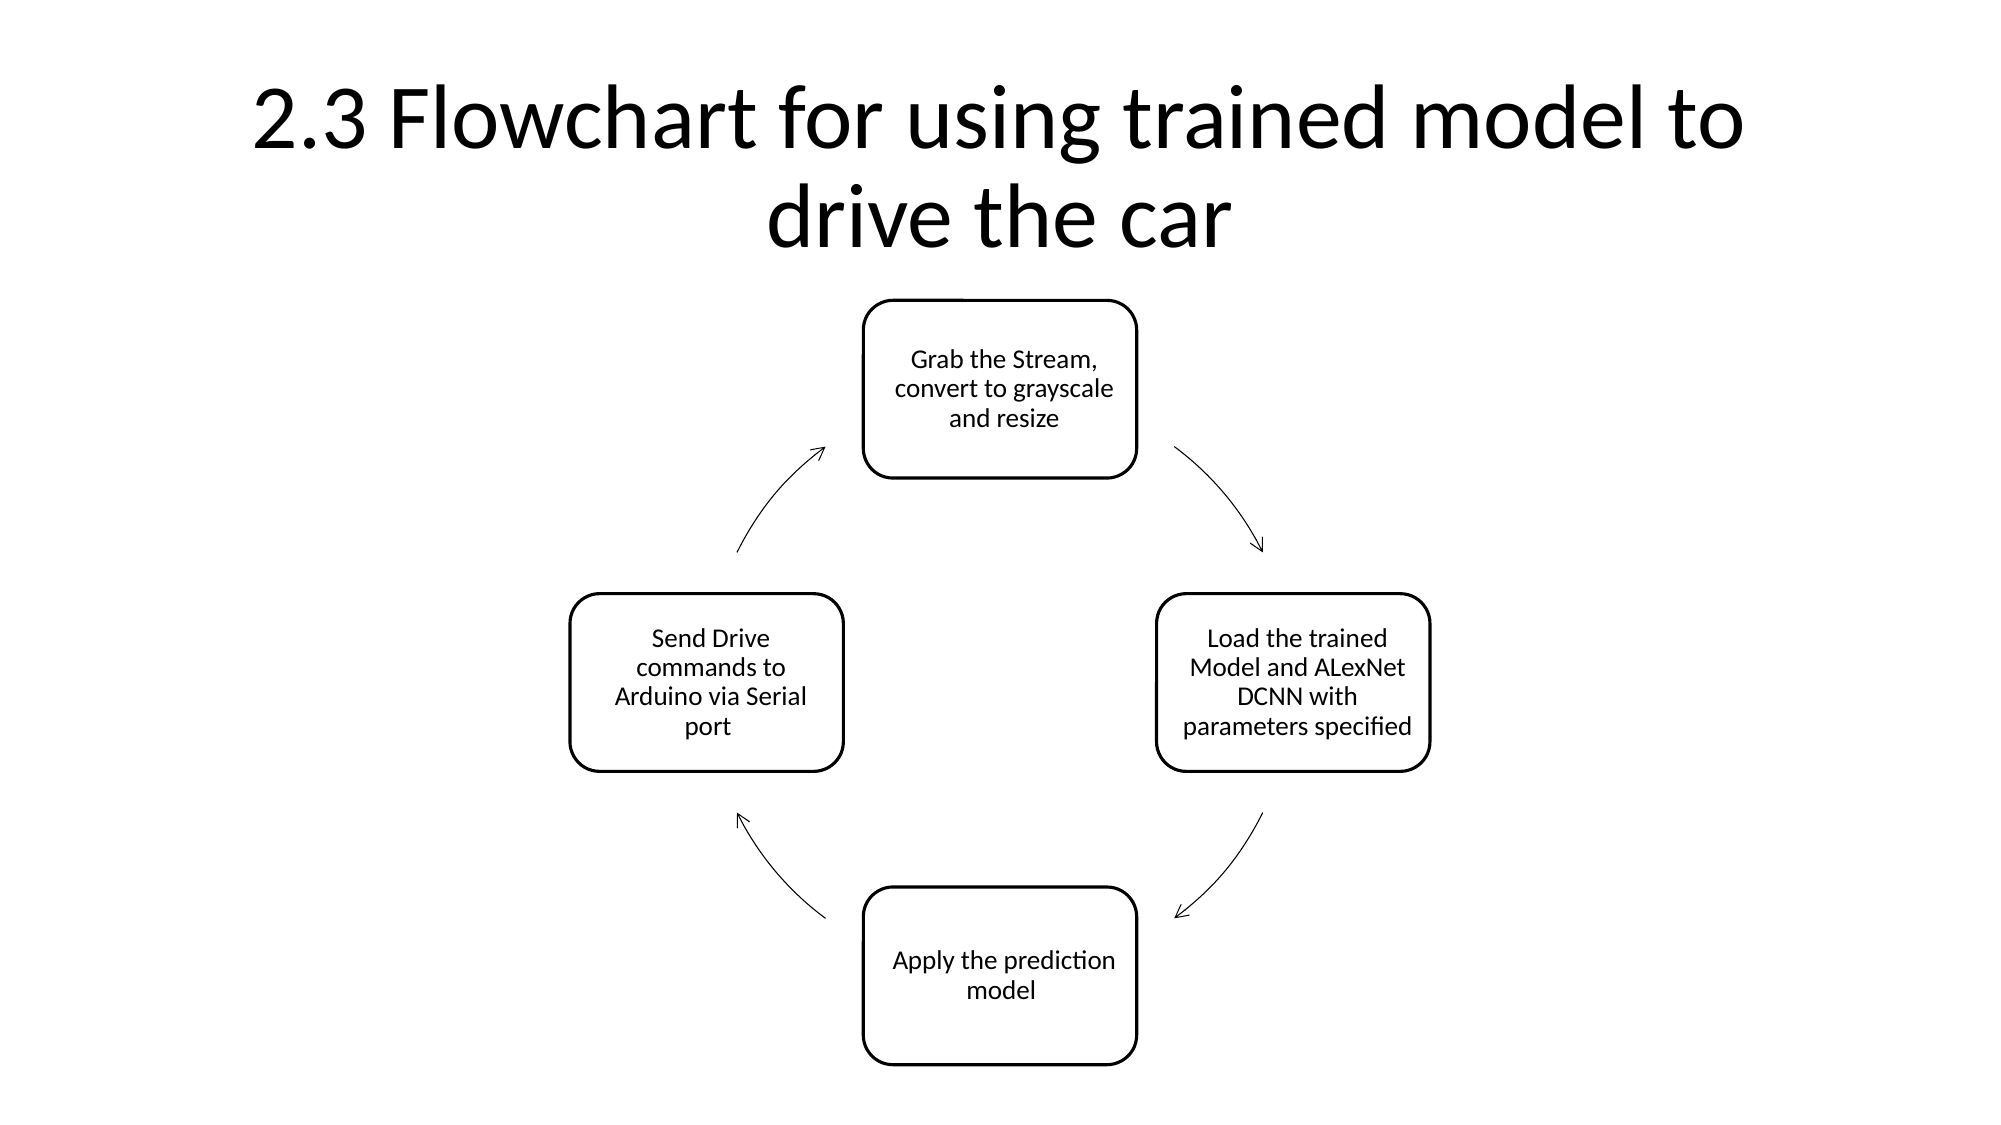

# 2.3 Flowchart for using trained model to drive the car
Grab the Stream, convert to grayscale and resize
Load the trained Model and ALexNet DCNN with parameters specified
Apply the prediction model
Send Drive commands to Arduino via Serial port